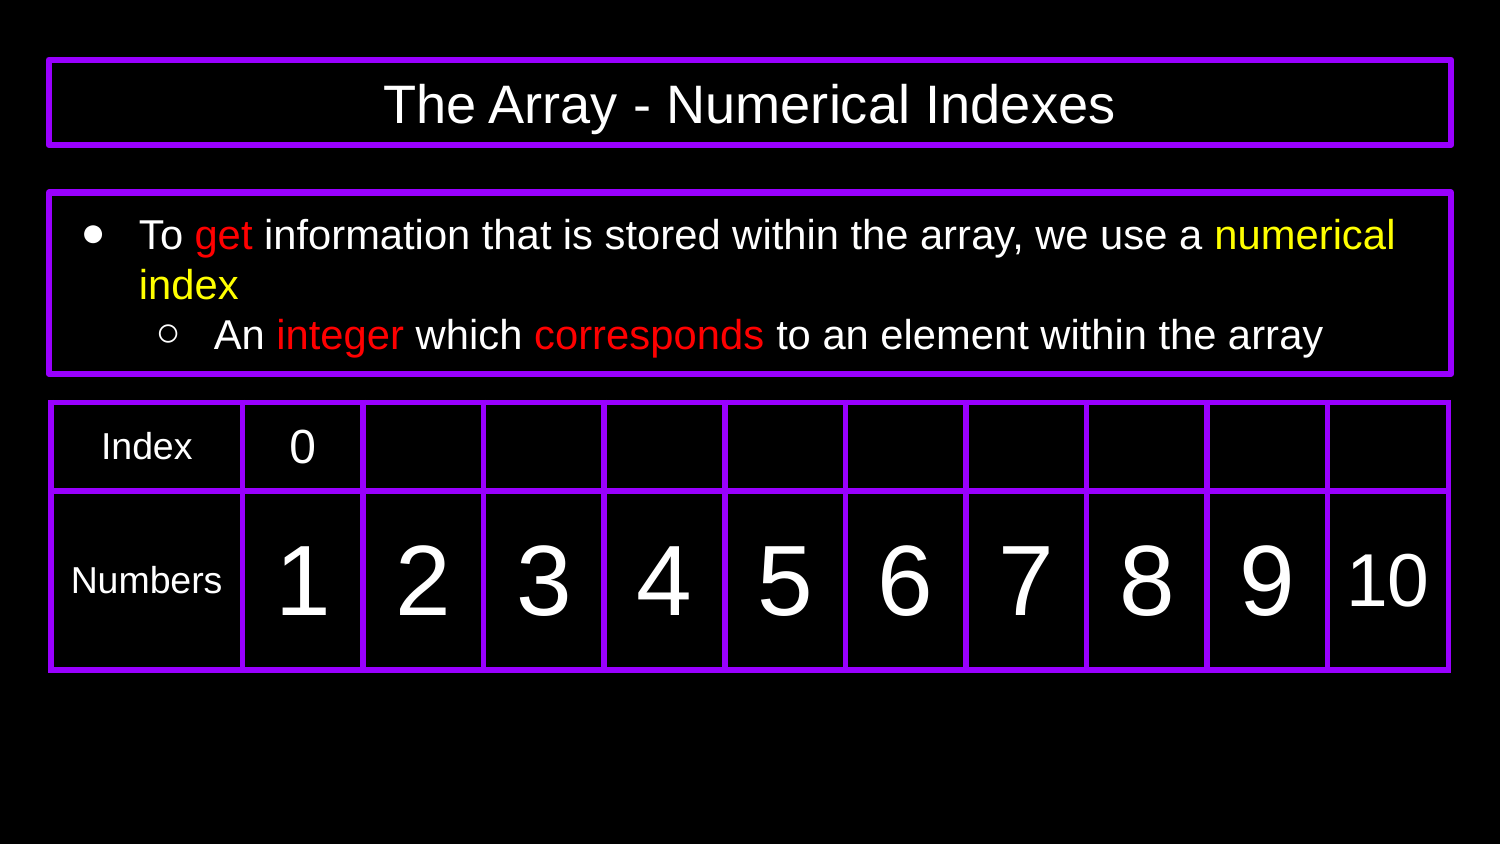

The Array - Numerical Indexes
# To get information that is stored within the array, we use a numerical index
An integer which corresponds to an element within the array
| Index | 0 |  |  |  |  |  |  |  |  |  |
| --- | --- | --- | --- | --- | --- | --- | --- | --- | --- | --- |
| Numbers | 1 | 2 | 3 | 4 | 5 | 6 | 7 | 8 | 9 | 10 |